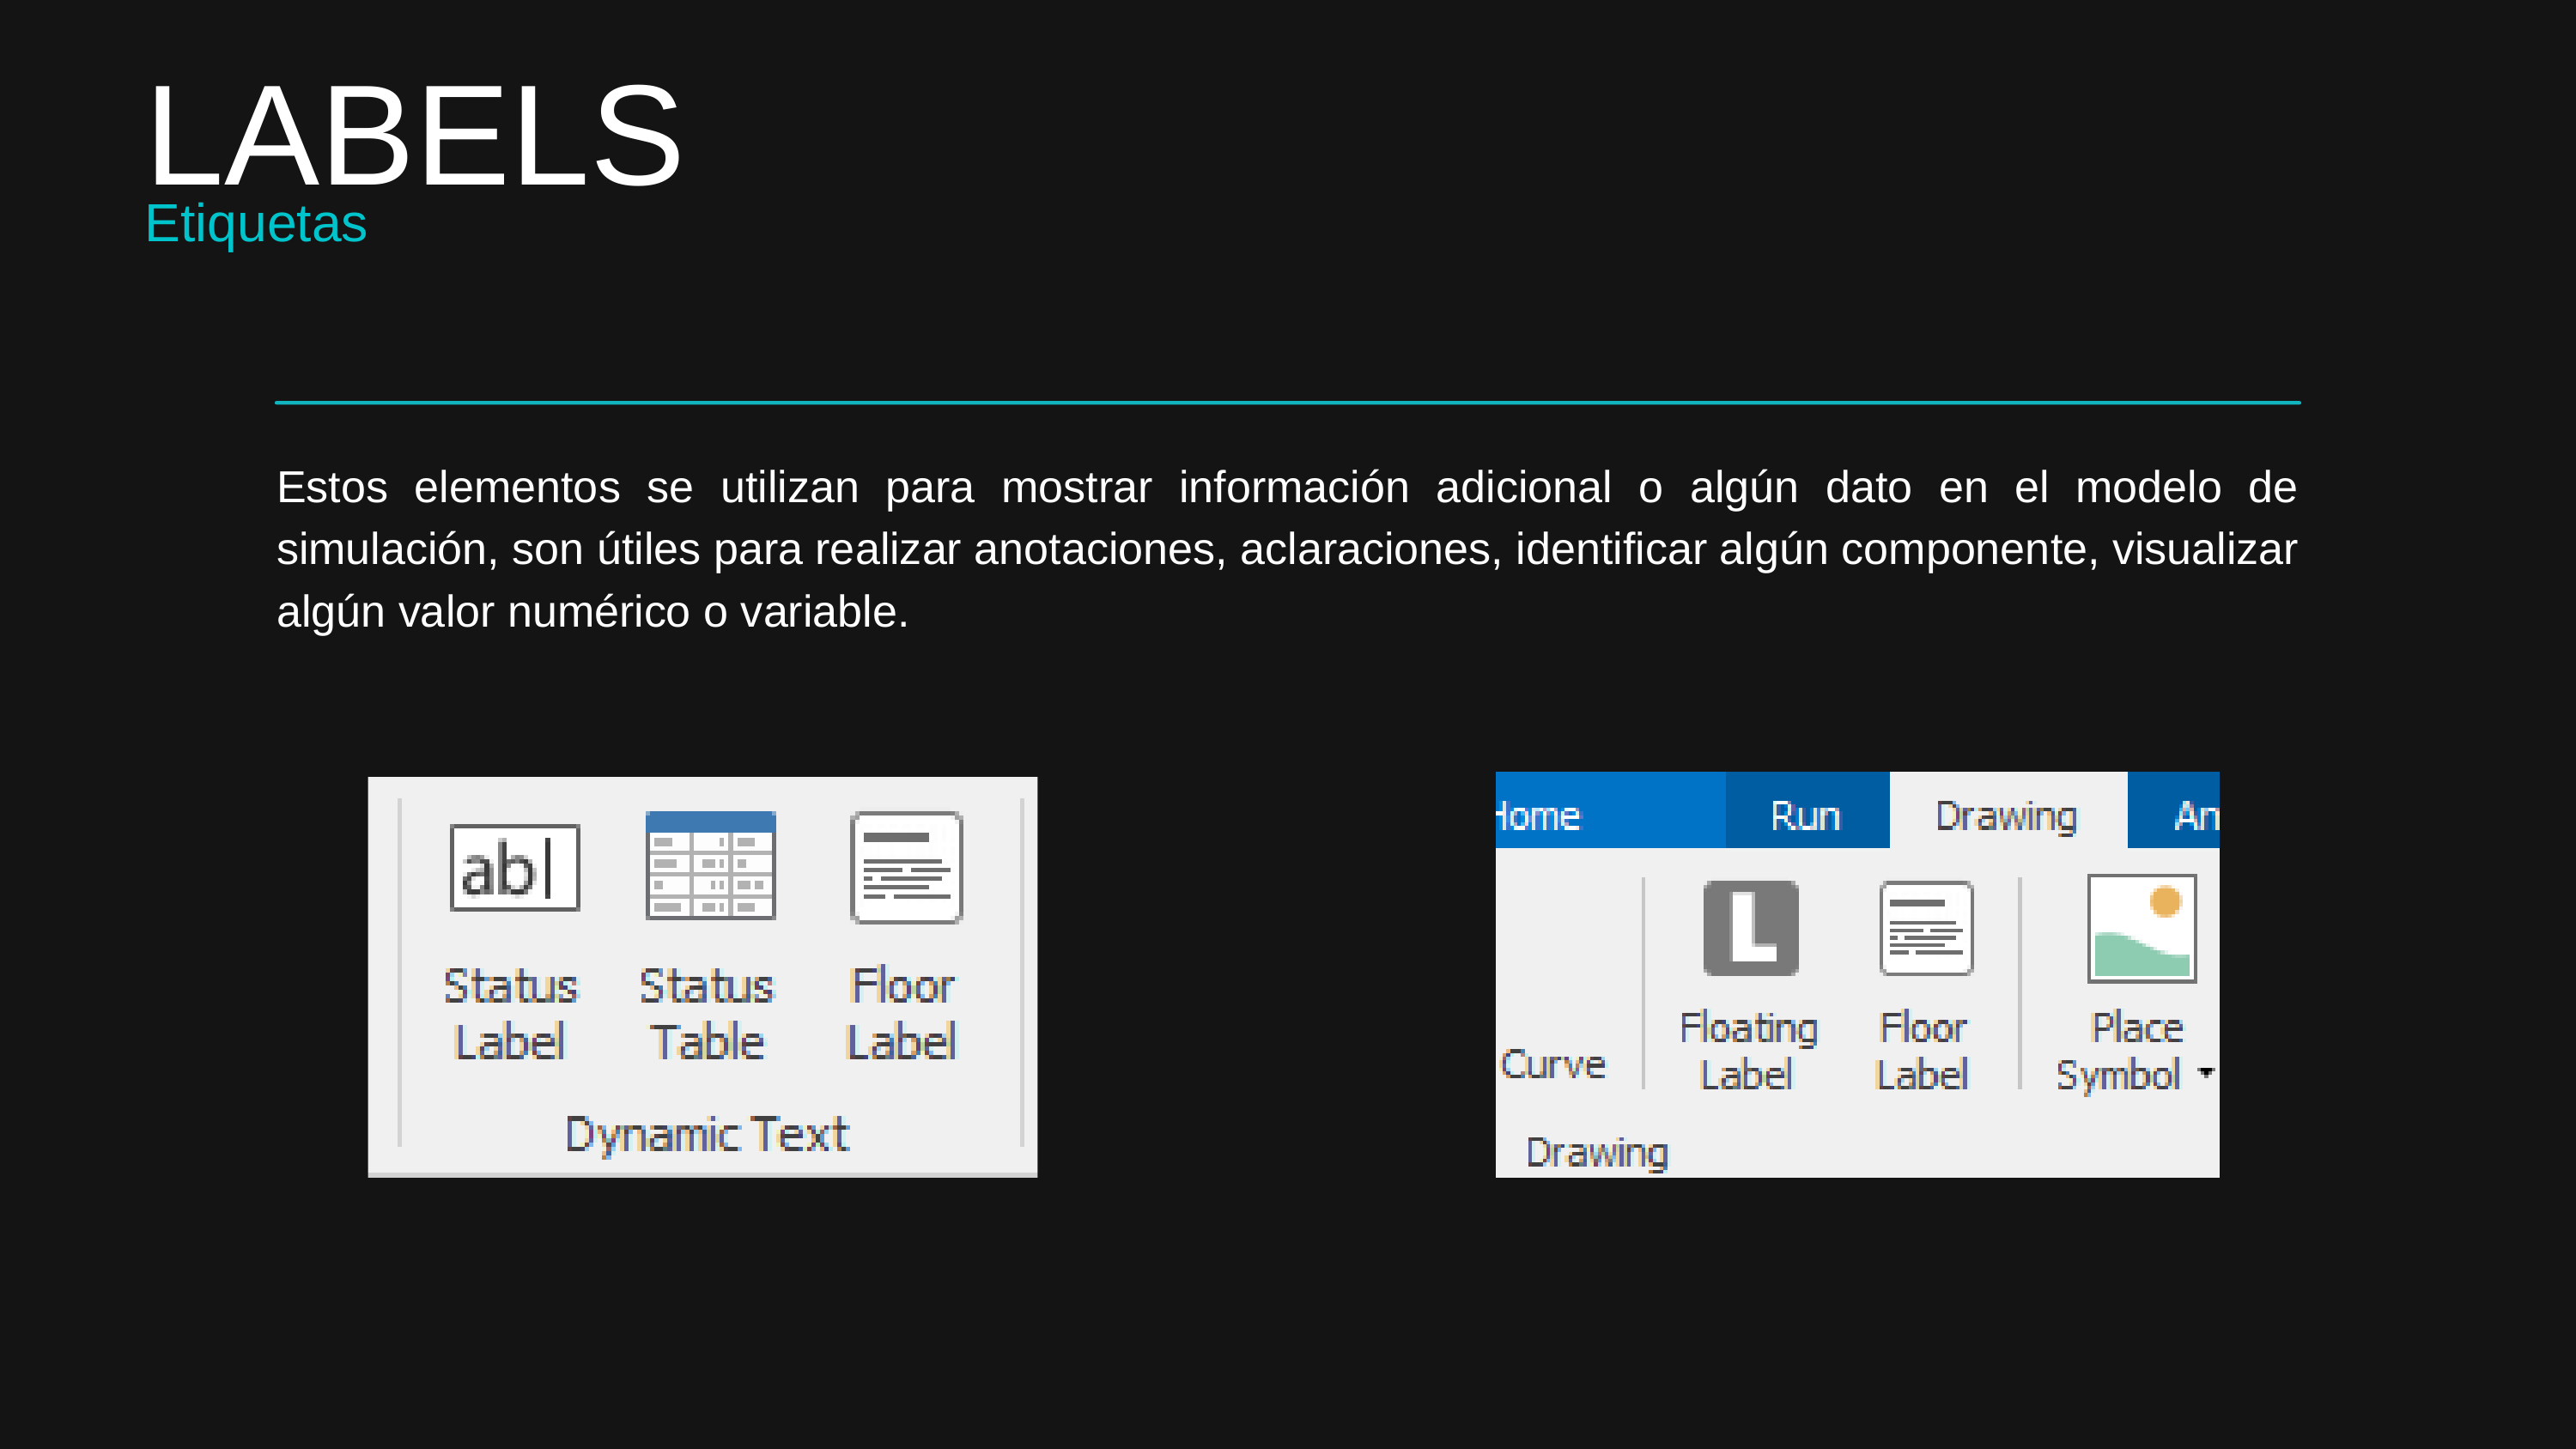

LABELS
Etiquetas

Estos elementos se utilizan para mostrar información adicional o algún dato en el modelo de simulación, son útiles para realizar anotaciones, aclaraciones, identificar algún componente, visualizar algún valor numérico o variable.